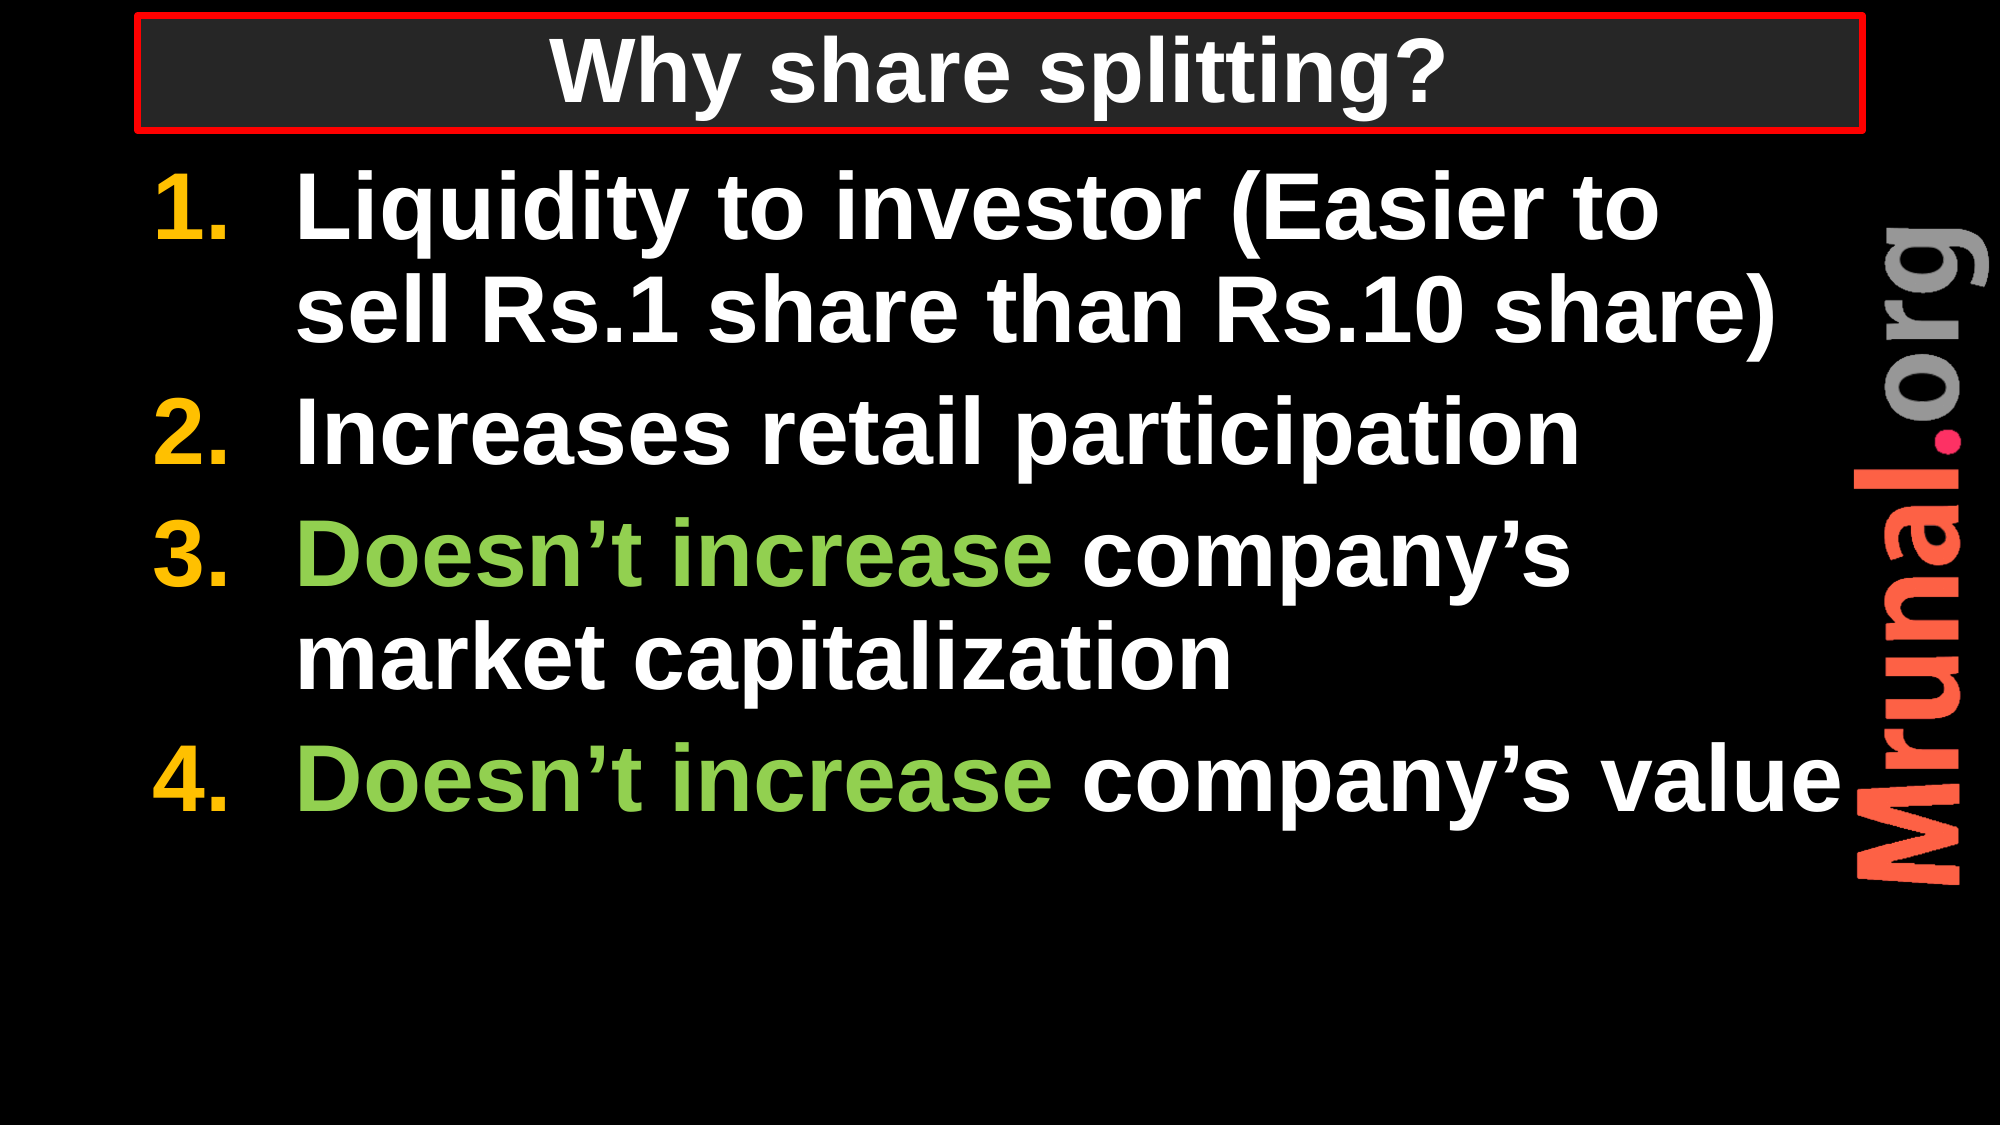

# Why share splitting?
Liquidity to investor (Easier to sell Rs.1 share than Rs.10 share)
Increases retail participation
Doesn’t increase company’s market capitalization
Doesn’t increase company’s value